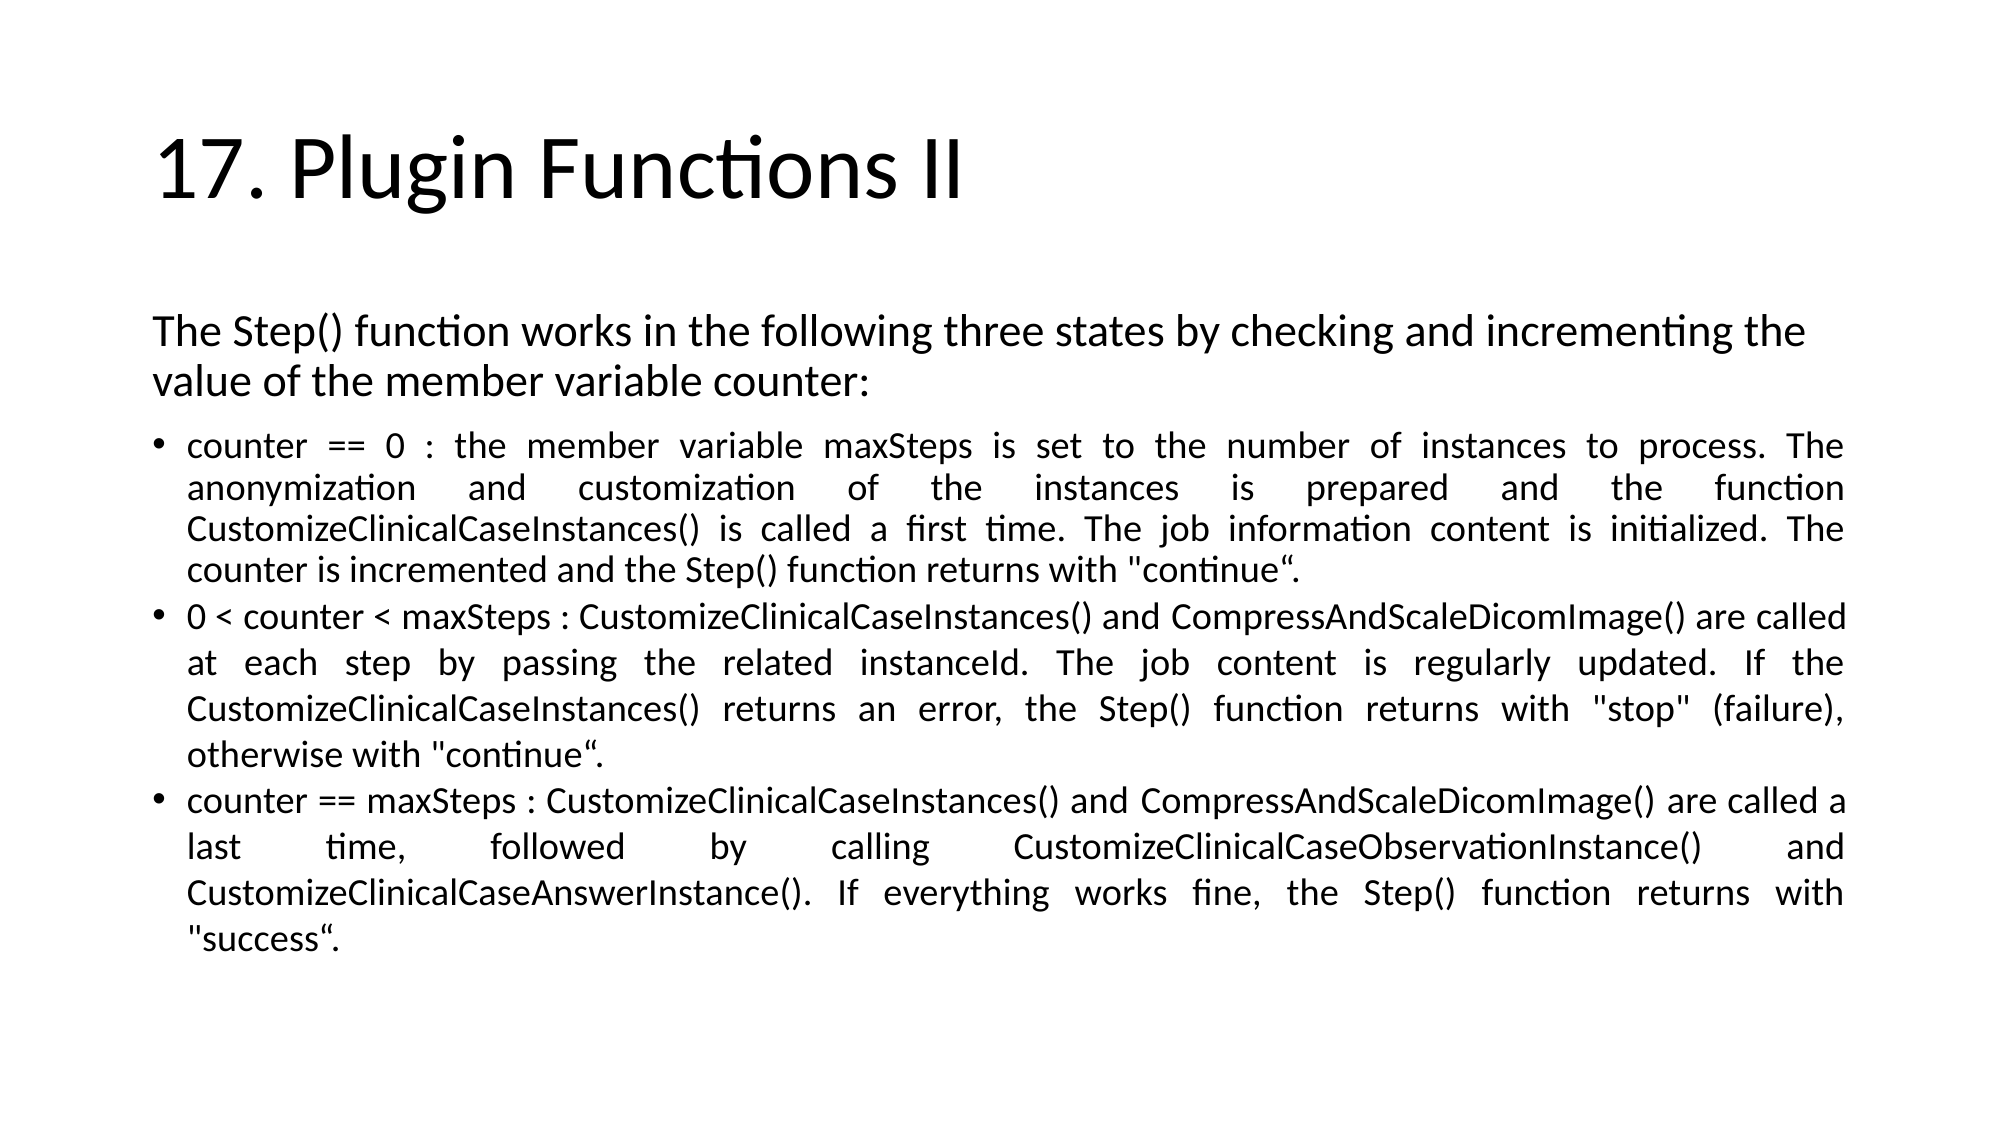

# 17. Plugin Functions II
The Step() function works in the following three states by checking and incrementing the value of the member variable counter:
counter == 0 : the member variable maxSteps is set to the number of instances to process. The anonymization and customization of the instances is prepared and the function CustomizeClinicalCaseInstances() is called a first time. The job information content is initialized. The counter is incremented and the Step() function returns with "continue“.
0 < counter < maxSteps : CustomizeClinicalCaseInstances() and CompressAndScaleDicomImage() are called at each step by passing the related instanceId. The job content is regularly updated. If the CustomizeClinicalCaseInstances() returns an error, the Step() function returns with "stop" (failure), otherwise with "continue“.
counter == maxSteps : CustomizeClinicalCaseInstances() and CompressAndScaleDicomImage() are called a last time, followed by calling CustomizeClinicalCaseObservationInstance() and CustomizeClinicalCaseAnswerInstance(). If everything works fine, the Step() function returns with "success“.